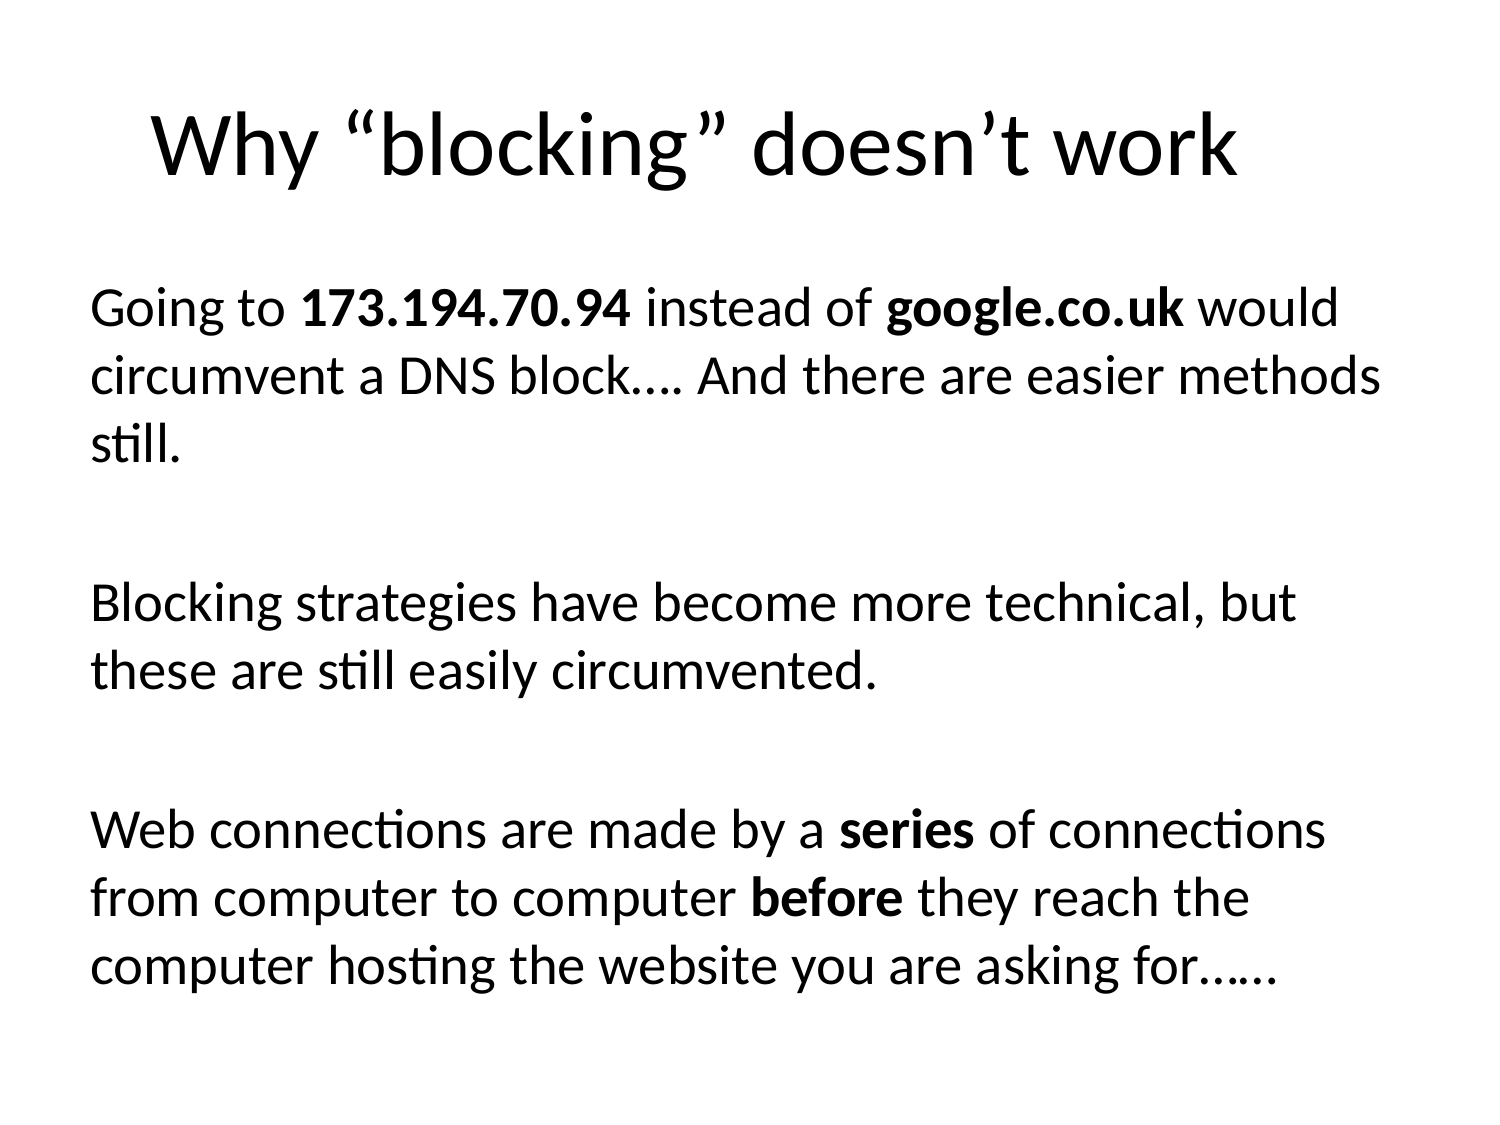

# Why “blocking” doesn’t work
Going to 173.194.70.94 instead of google.co.uk would circumvent a DNS block…. And there are easier methods still.

Blocking strategies have become more technical, but these are still easily circumvented.

Web connections are made by a series of connections from computer to computer before they reach the computer hosting the website you are asking for……